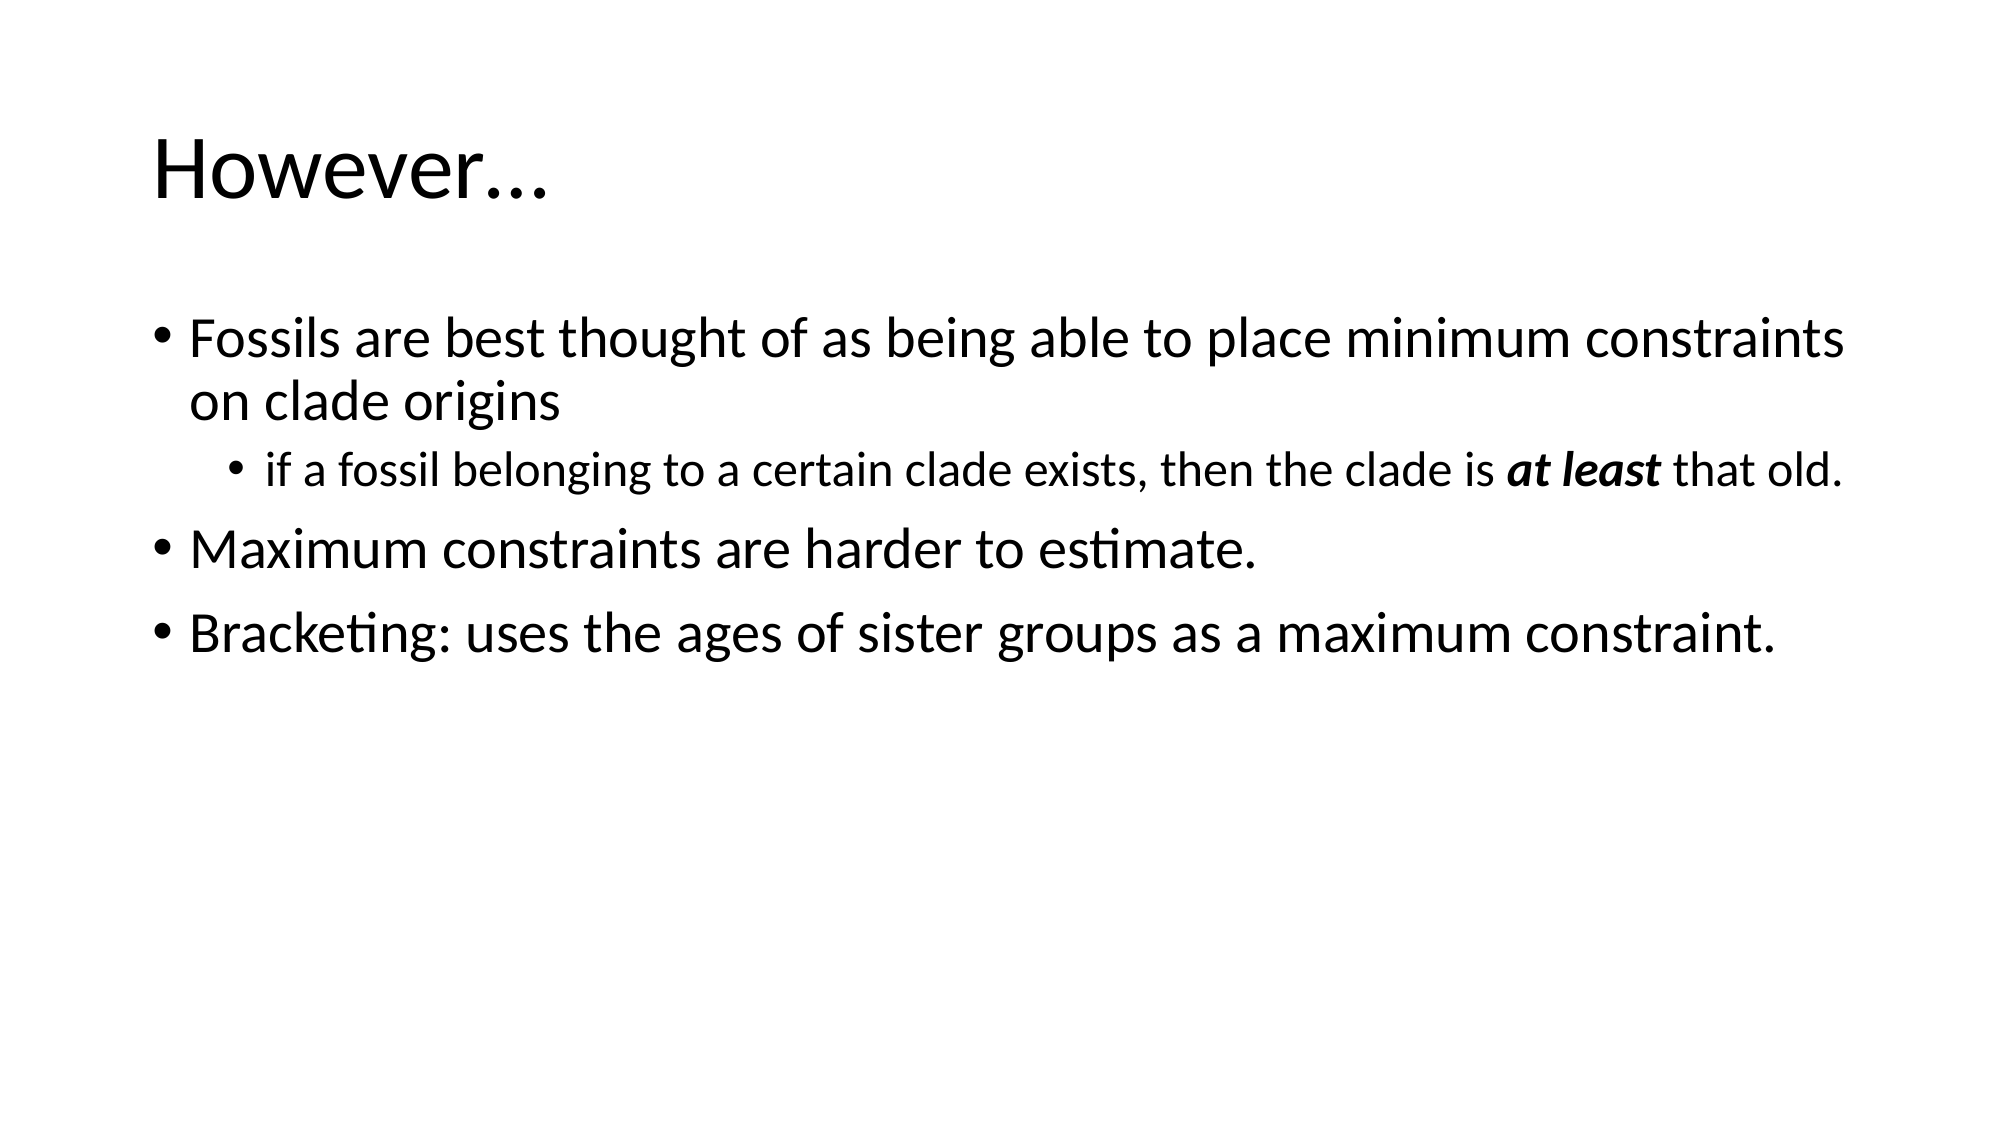

# However…
Fossils are best thought of as being able to place minimum constraints on clade origins
if a fossil belonging to a certain clade exists, then the clade is at least that old.
Maximum constraints are harder to estimate.
Bracketing: uses the ages of sister groups as a maximum constraint.